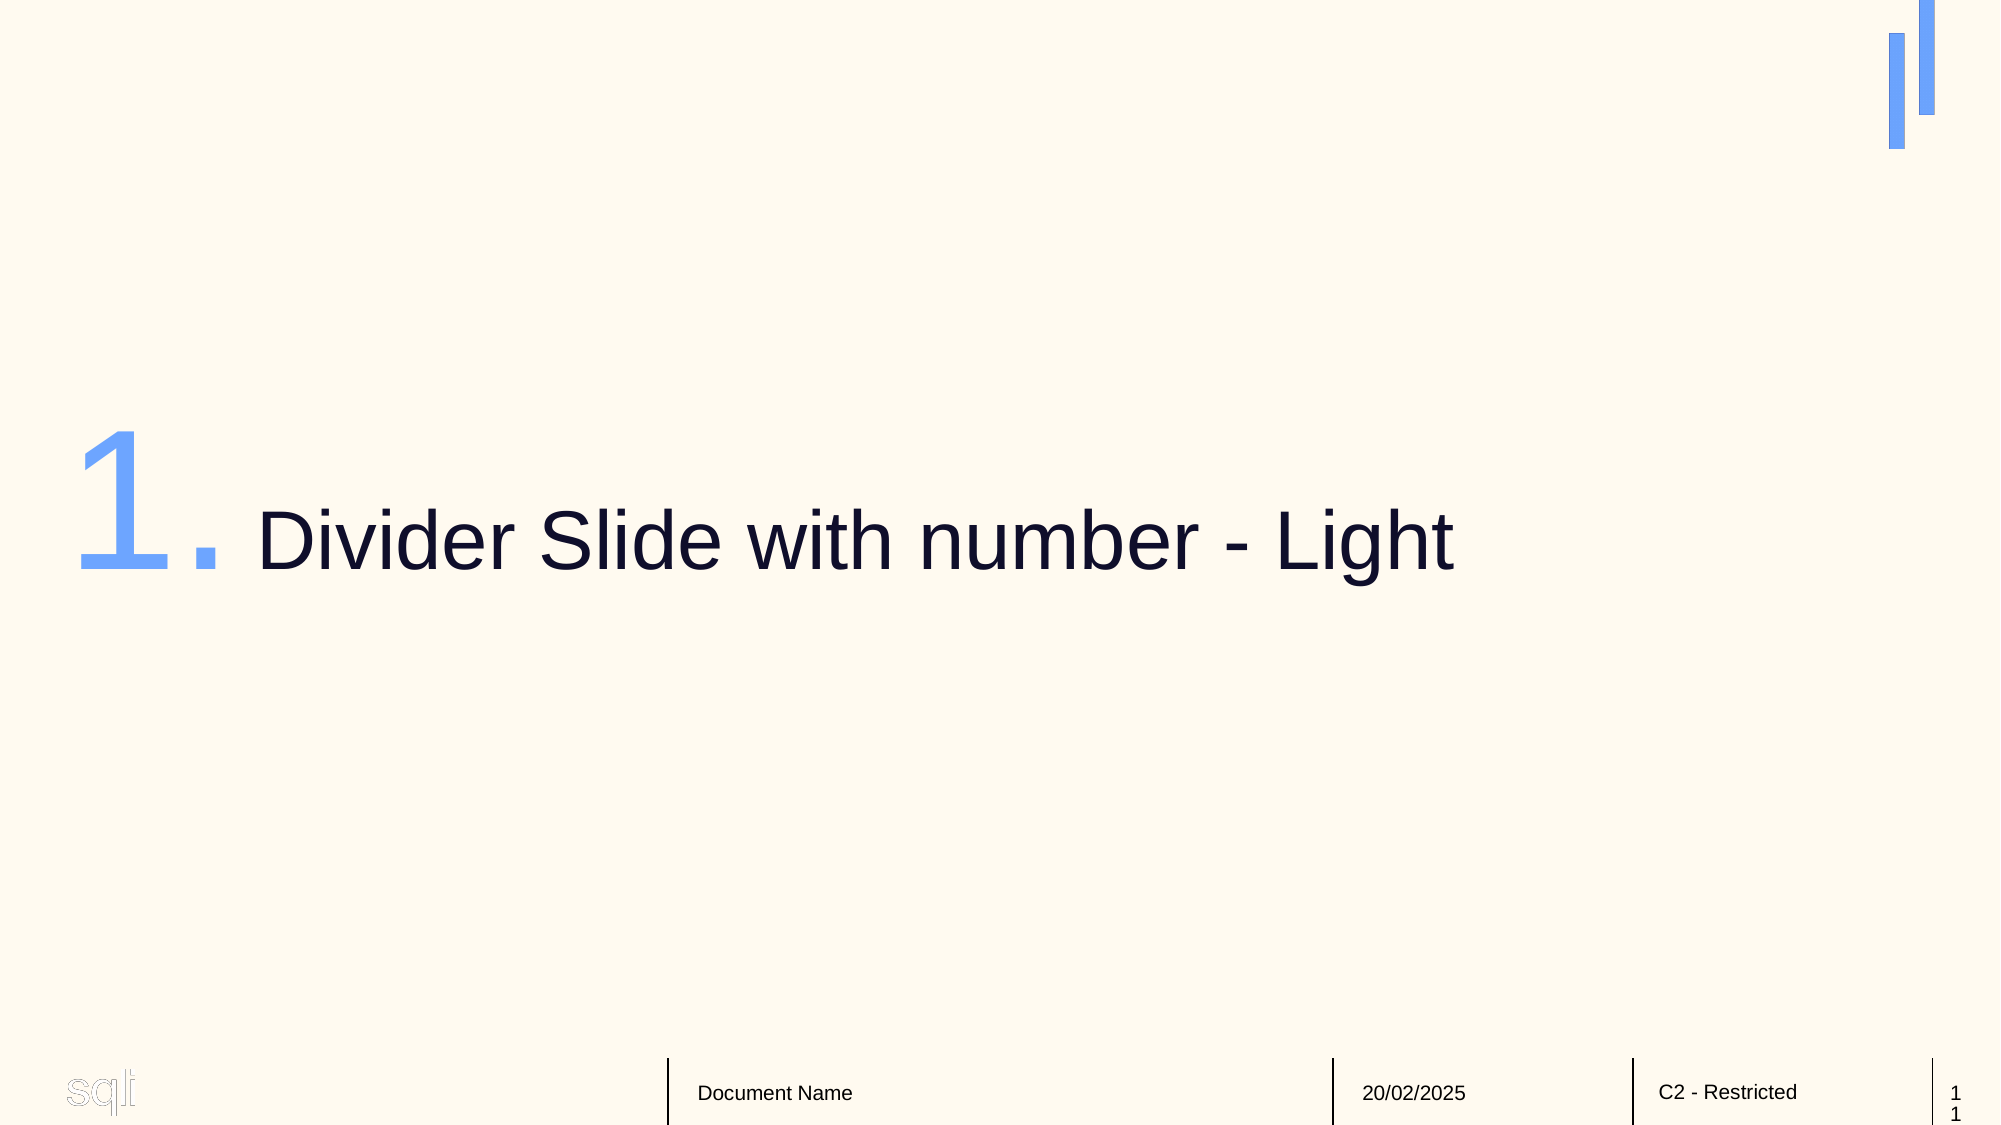

# 1. Divider Slide with number - Light
Document Name
20/02/2025
11